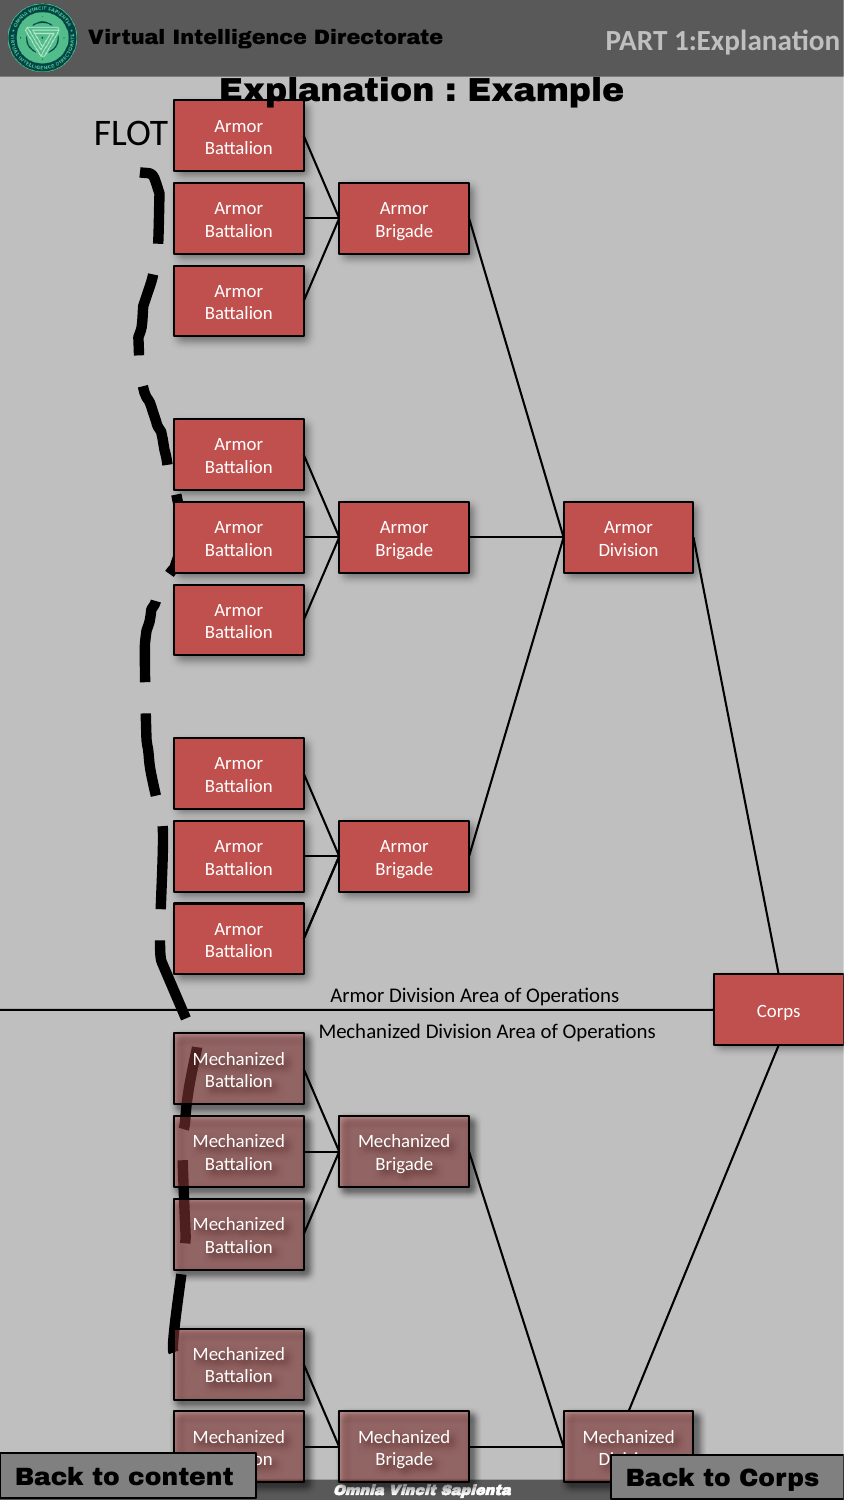

PART 1:Explanation
# Explanation : Example
FLOT
Armor Battalion

Armor Battalion
Armor Brigade
Armor Battalion
Armor Battalion
Armor Battalion
Armor Brigade
Armor Division
Armor Battalion
Armor Battalion
Armor Battalion
Armor Brigade
Armor Battalion
Armor Division Area of Operations
Corps
Mechanized Division Area of Operations
Mechanized Battalion
Mechanized Battalion
Mechanized Brigade
Mechanized Battalion
Mechanized Battalion
Mechanized Battalion
Mechanized Brigade
Mechanized Division
Back to content
Back to Corps